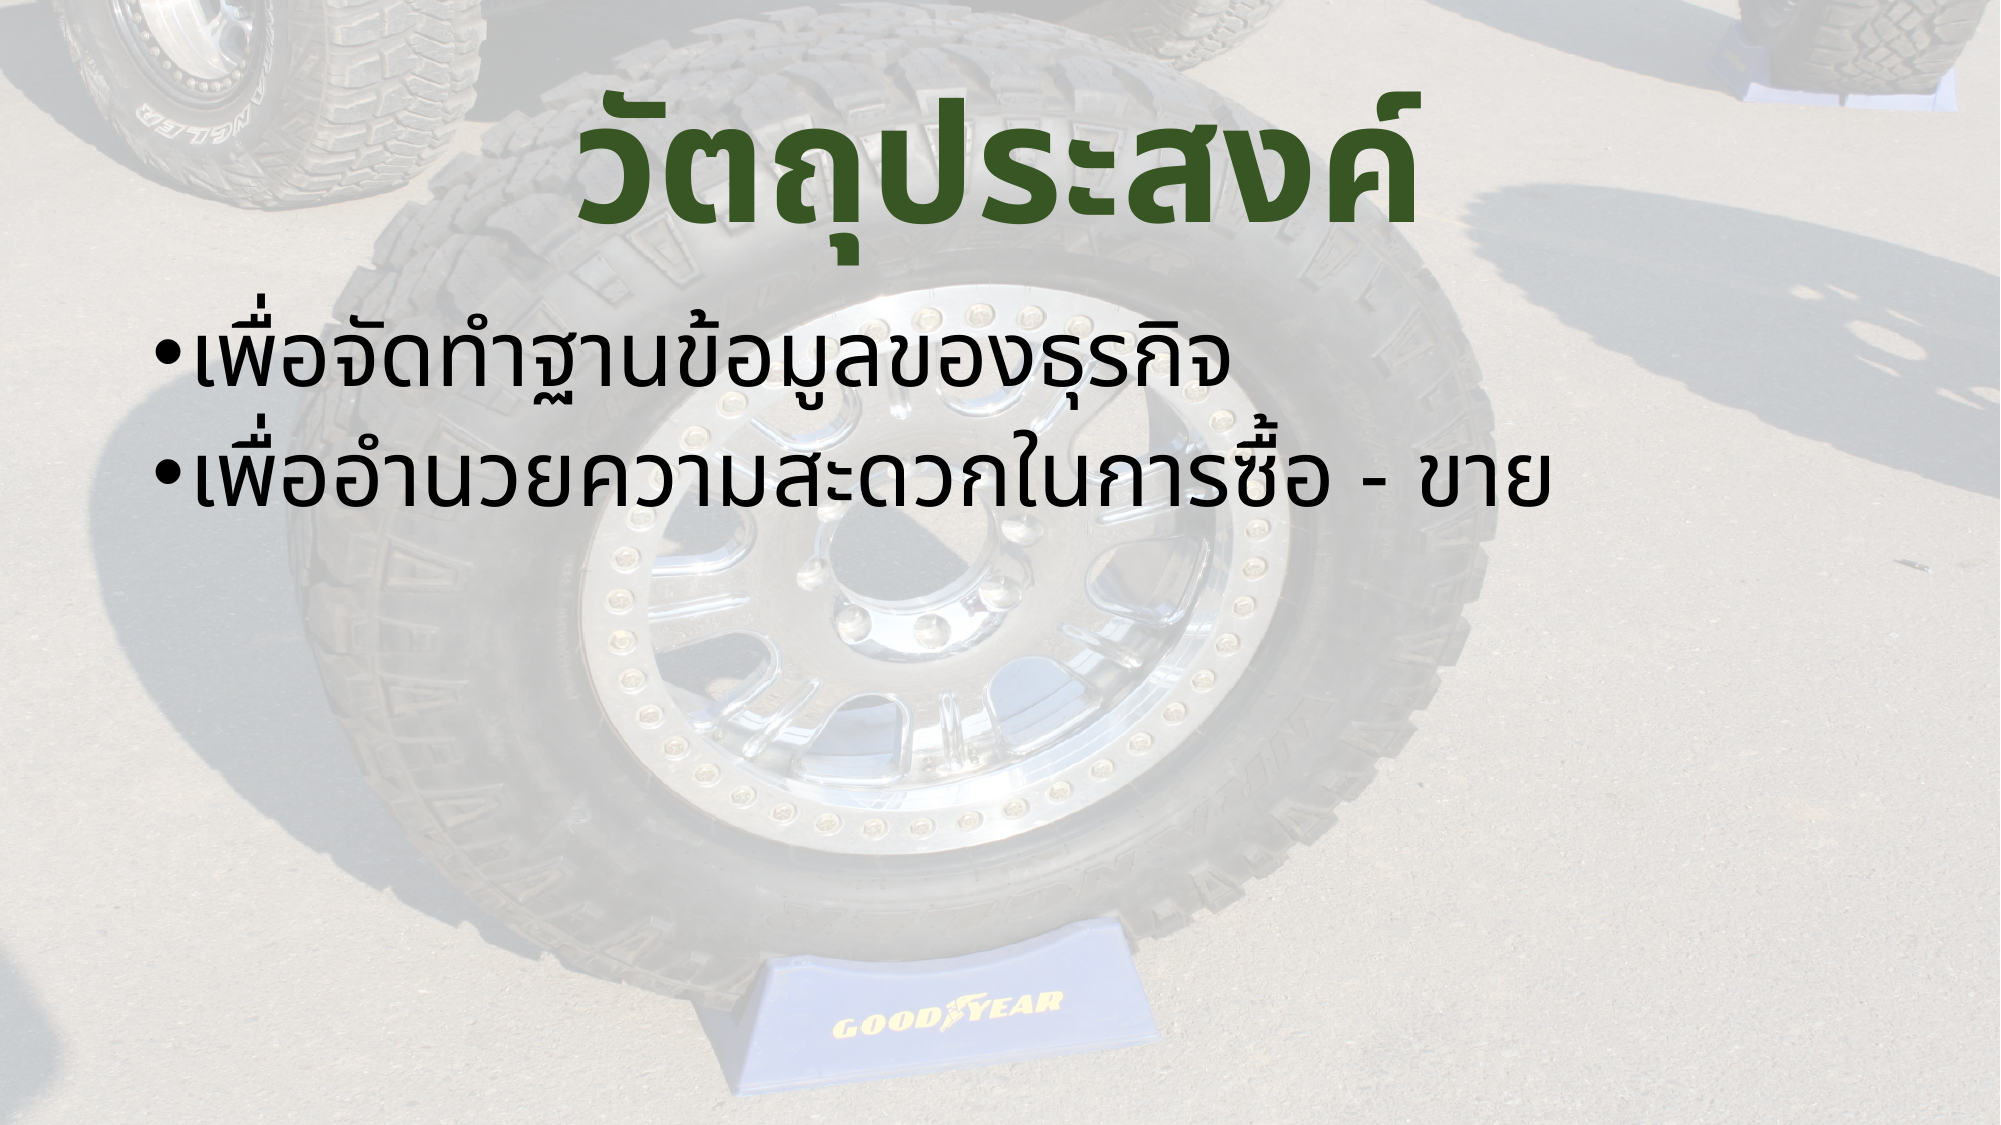

# วัตถุประสงค์
เพื่อจัดทำฐานข้อมูลของธุรกิจ
เพื่ออำนวยความสะดวกในการซื้อ - ขาย